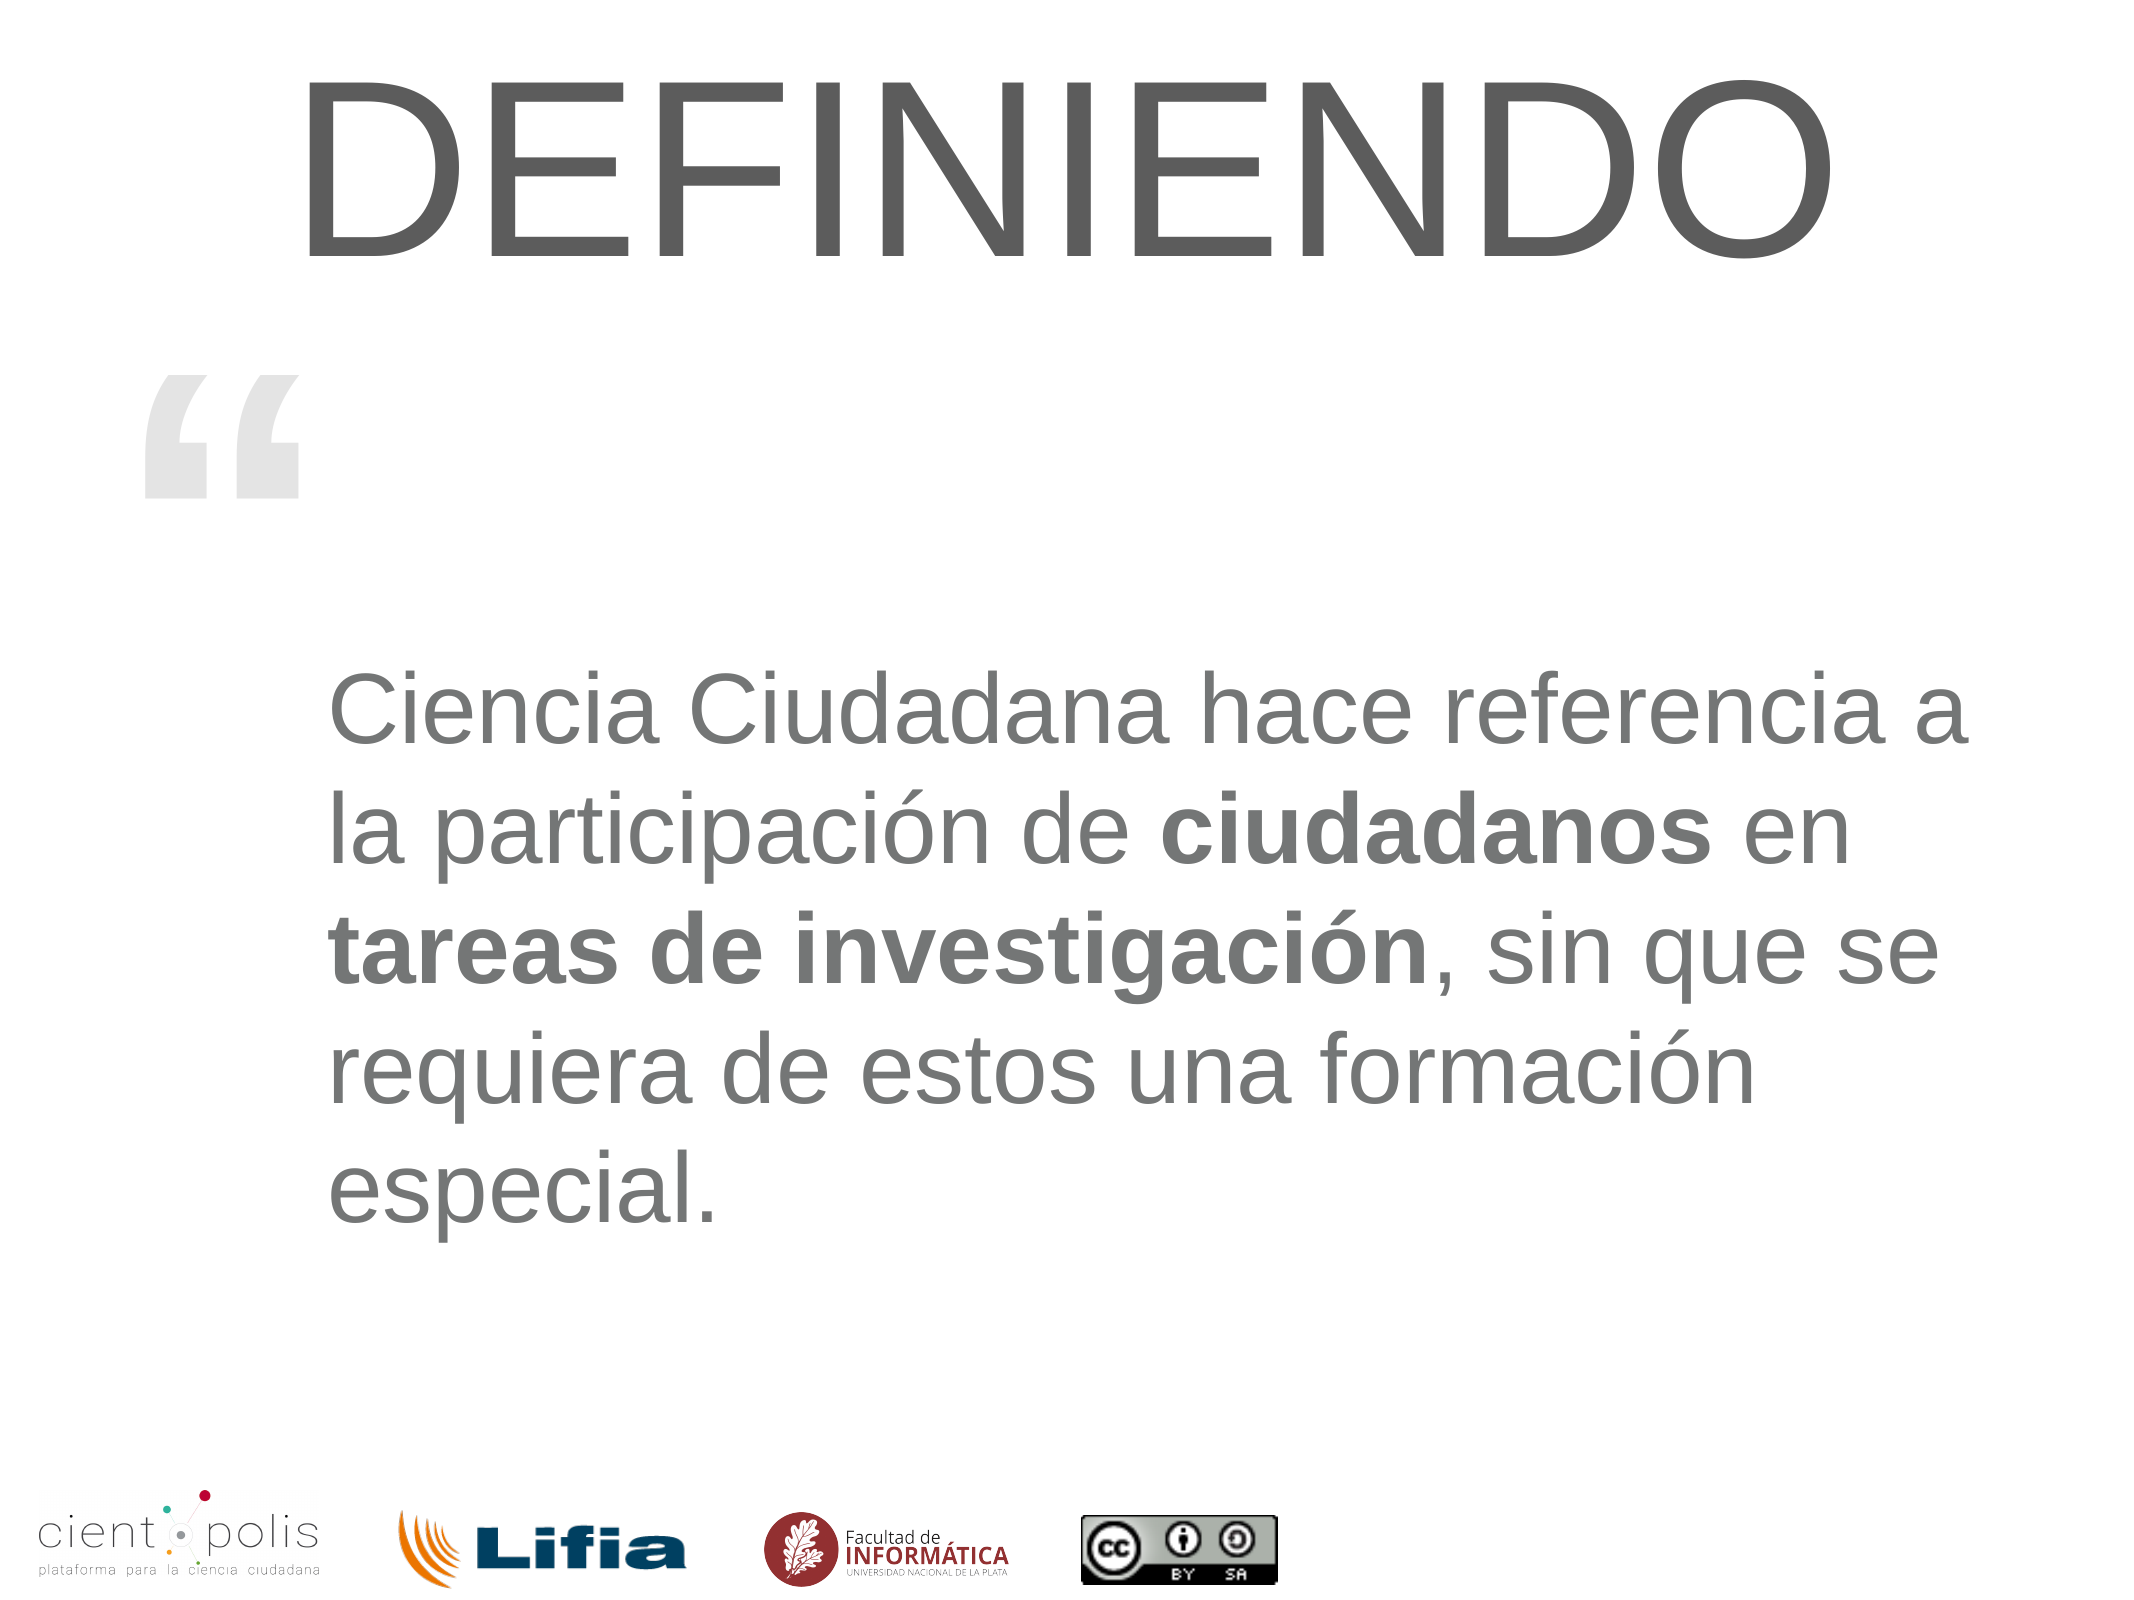

Definiendo
Ciencia Ciudadana hace referencia a la participación de ciudadanos en tareas de investigación, sin que se requiera de estos una formación especial.